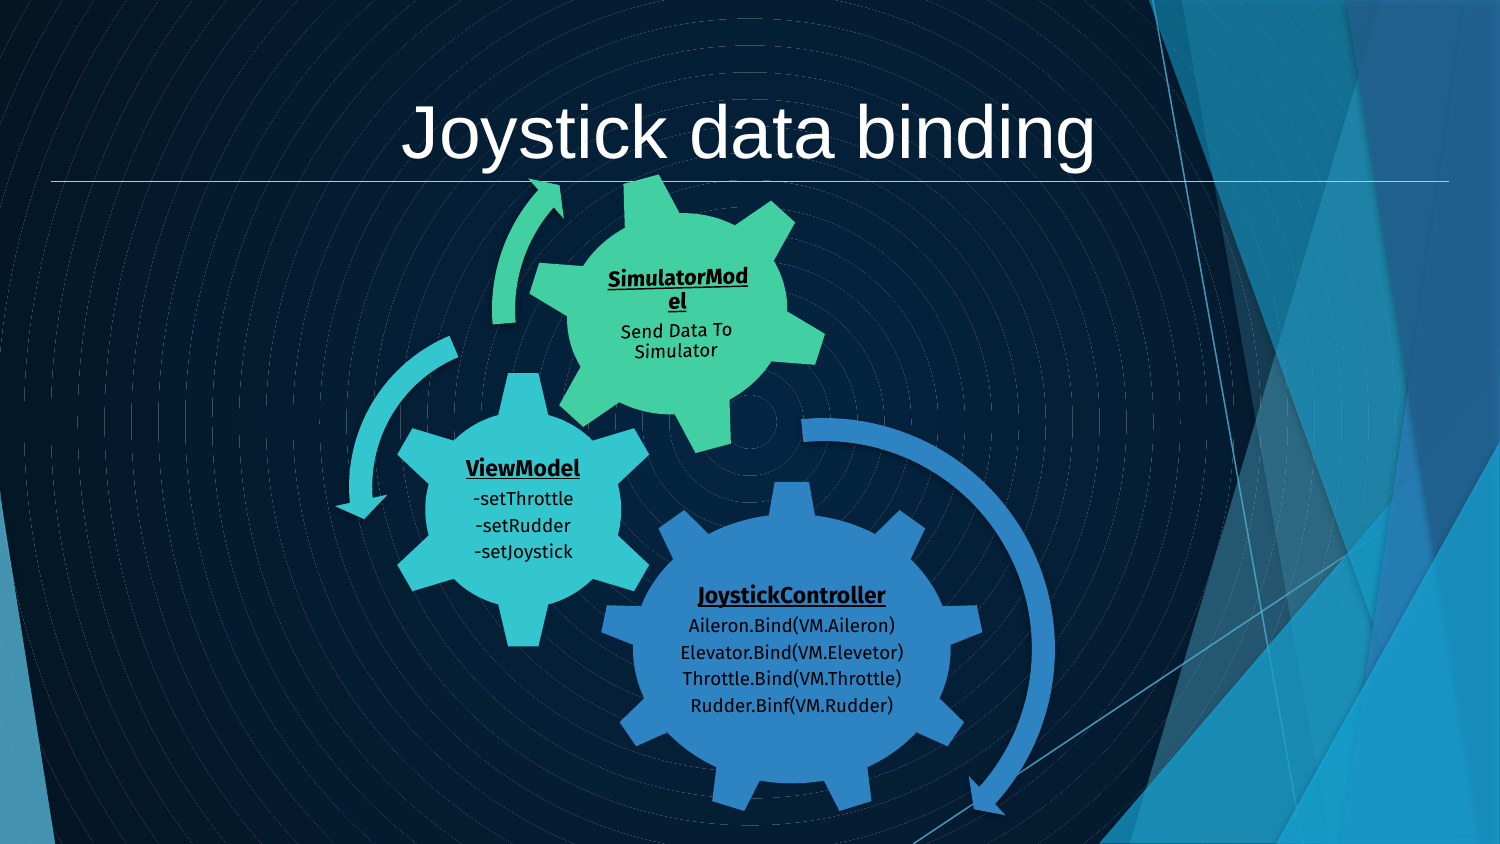

# Joystick data binding

JoystickController
Aileron.Bind(VM.Aileron)
Elevator.Bind(VM.Elevetor)
Throttle.Bind(VM.Throttle)
Rudder.Binf(VM.Rudder)

ViewModel
-setThrottle
-setRudder
-setJoystick
SimulatorModel
Send Data To Simulator